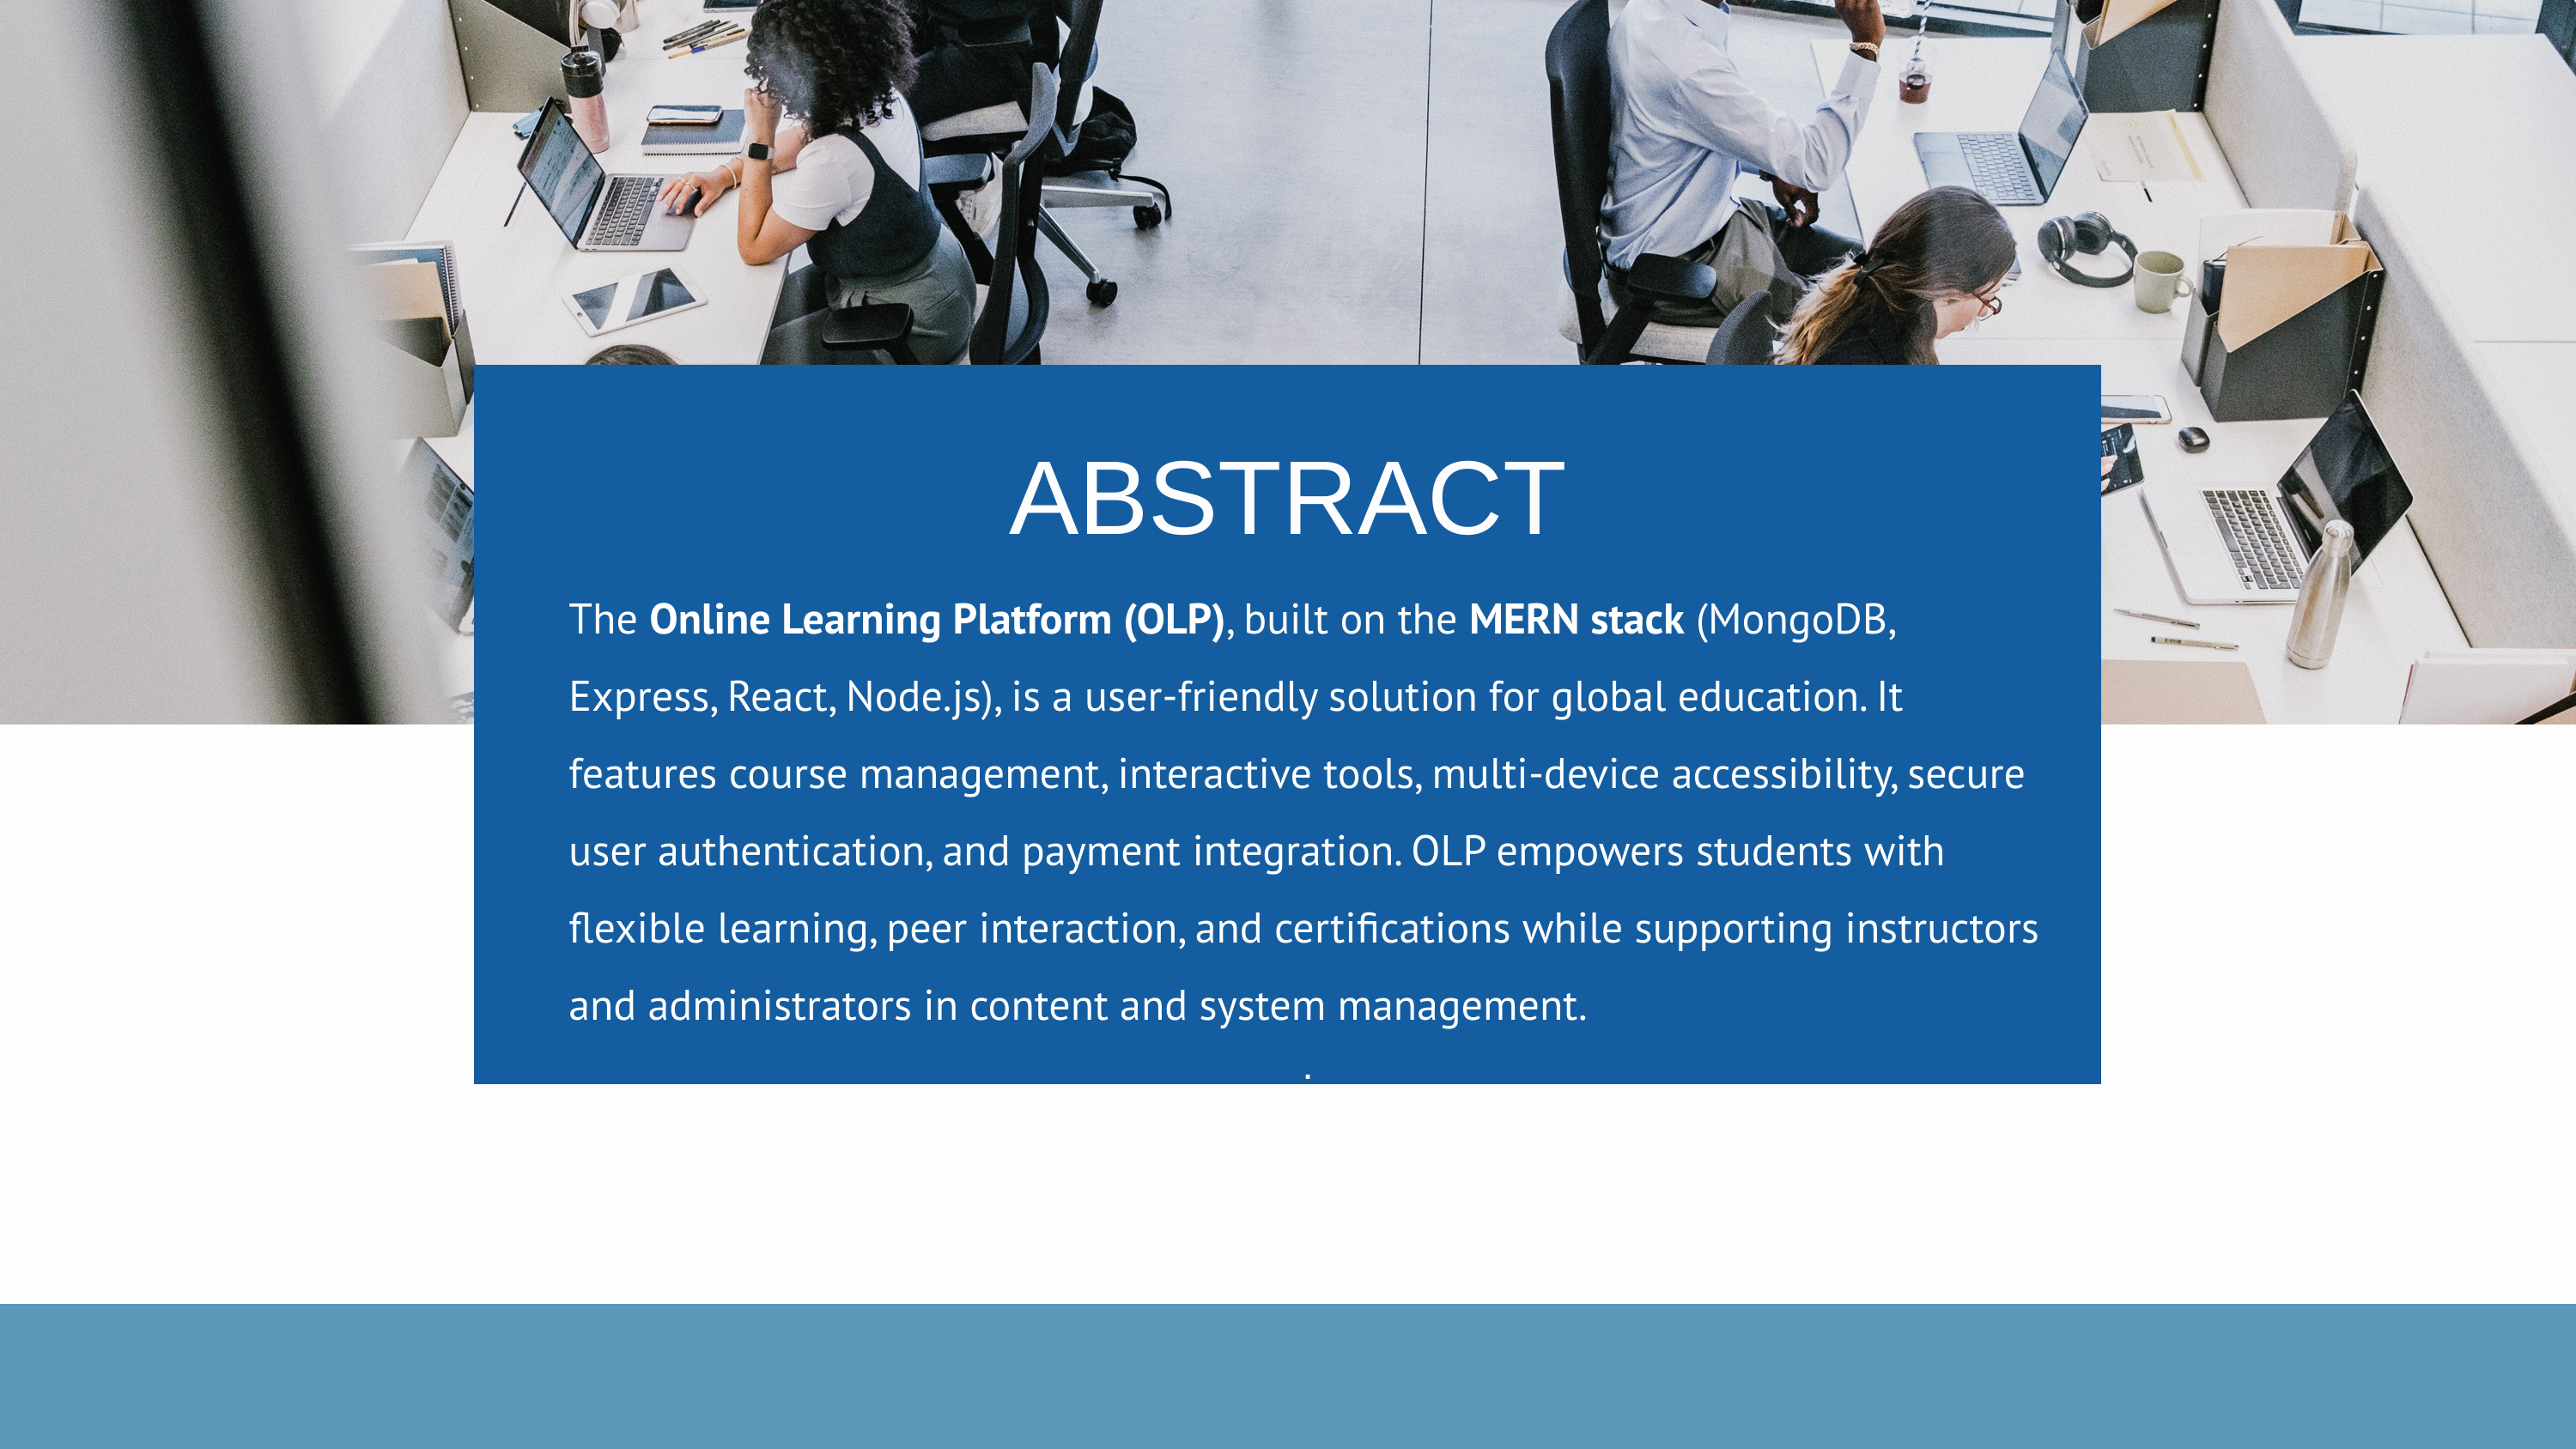

ABSTRACT
The Online Learning Platform (OLP), built on the MERN stack (MongoDB, Express, React, Node.js), is a user-friendly solution for global education. It features course management, interactive tools, multi-device accessibility, secure user authentication, and payment integration. OLP empowers students with flexible learning, peer interaction, and certifications while supporting instructors and administrators in content and system management.
.